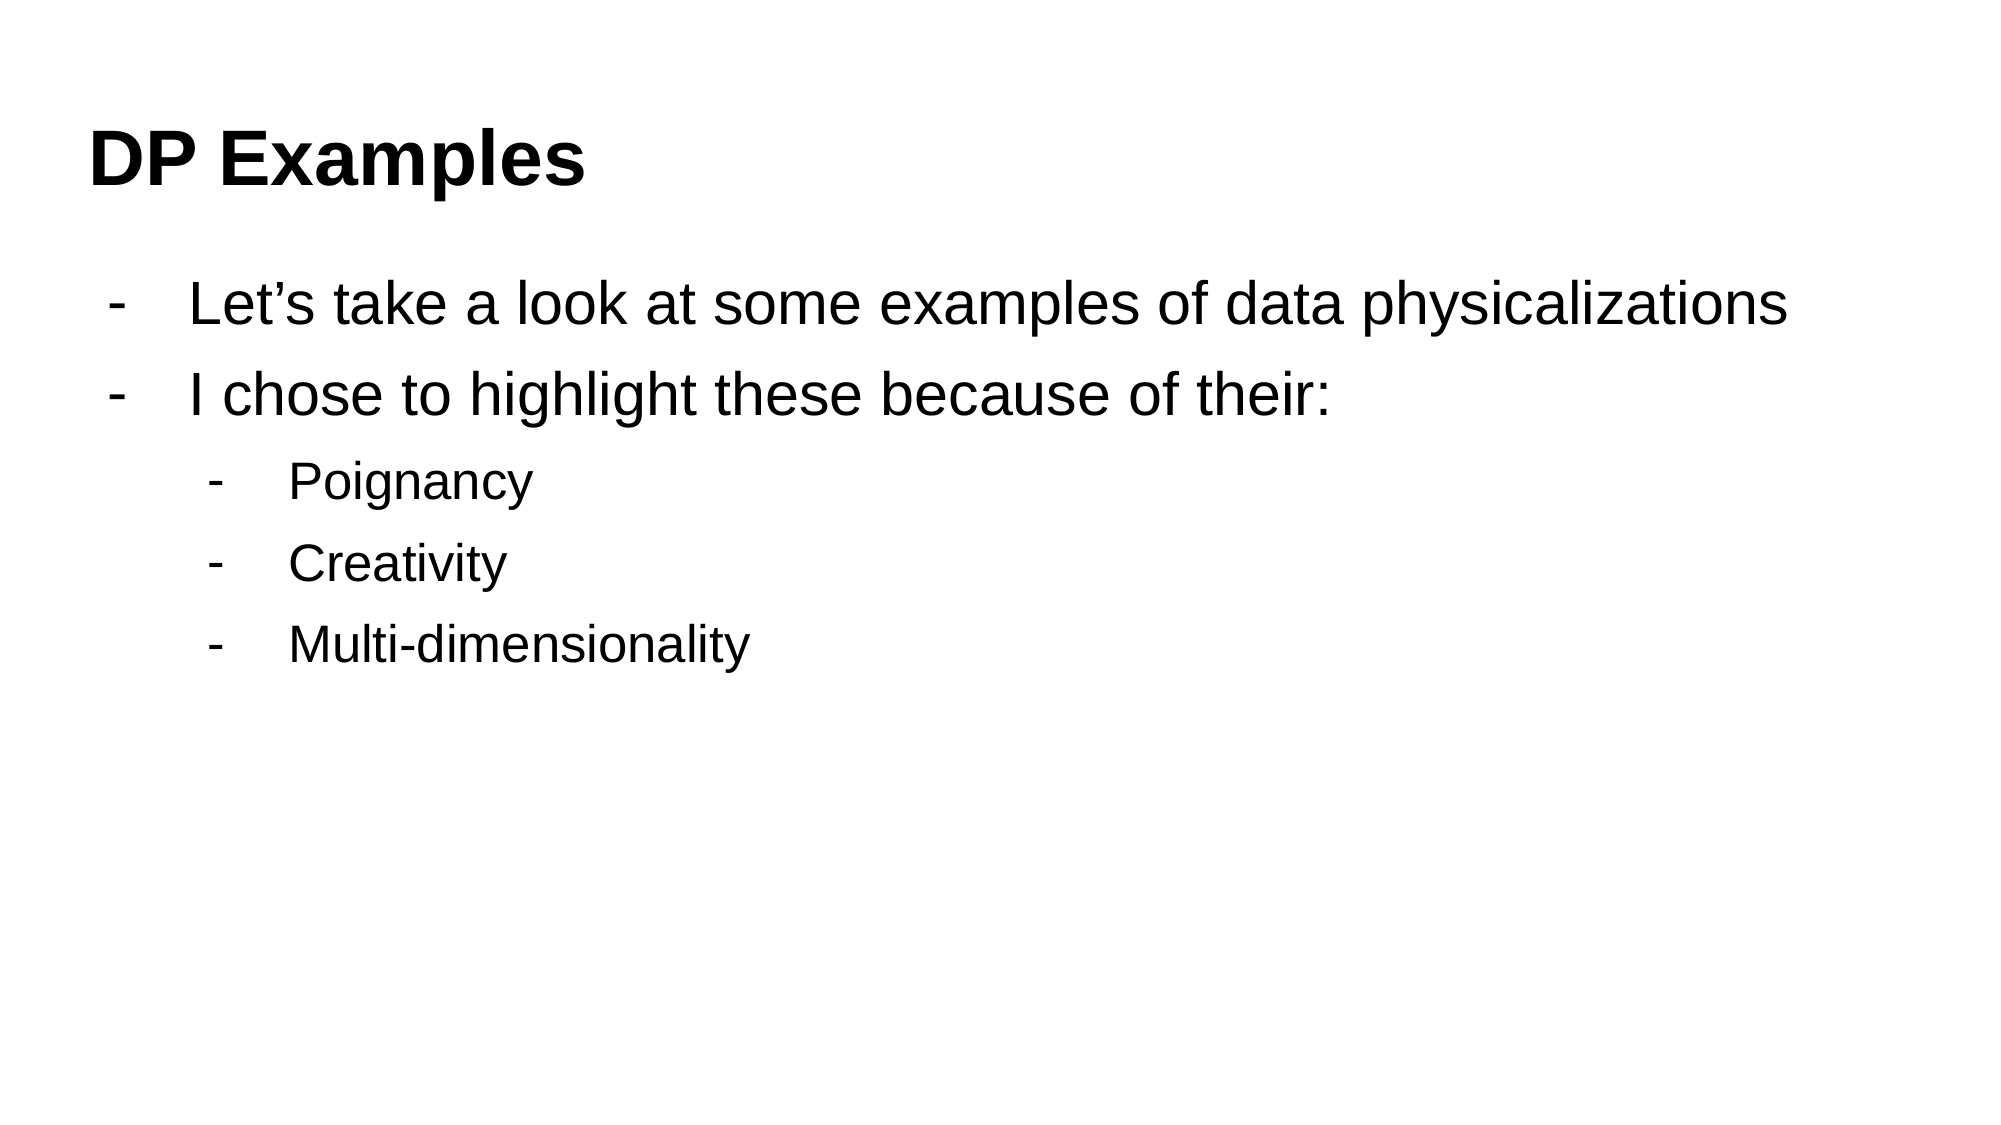

# DP Examples
Let’s take a look at some examples of data physicalizations
I chose to highlight these because of their:
Poignancy
Creativity
Multi-dimensionality